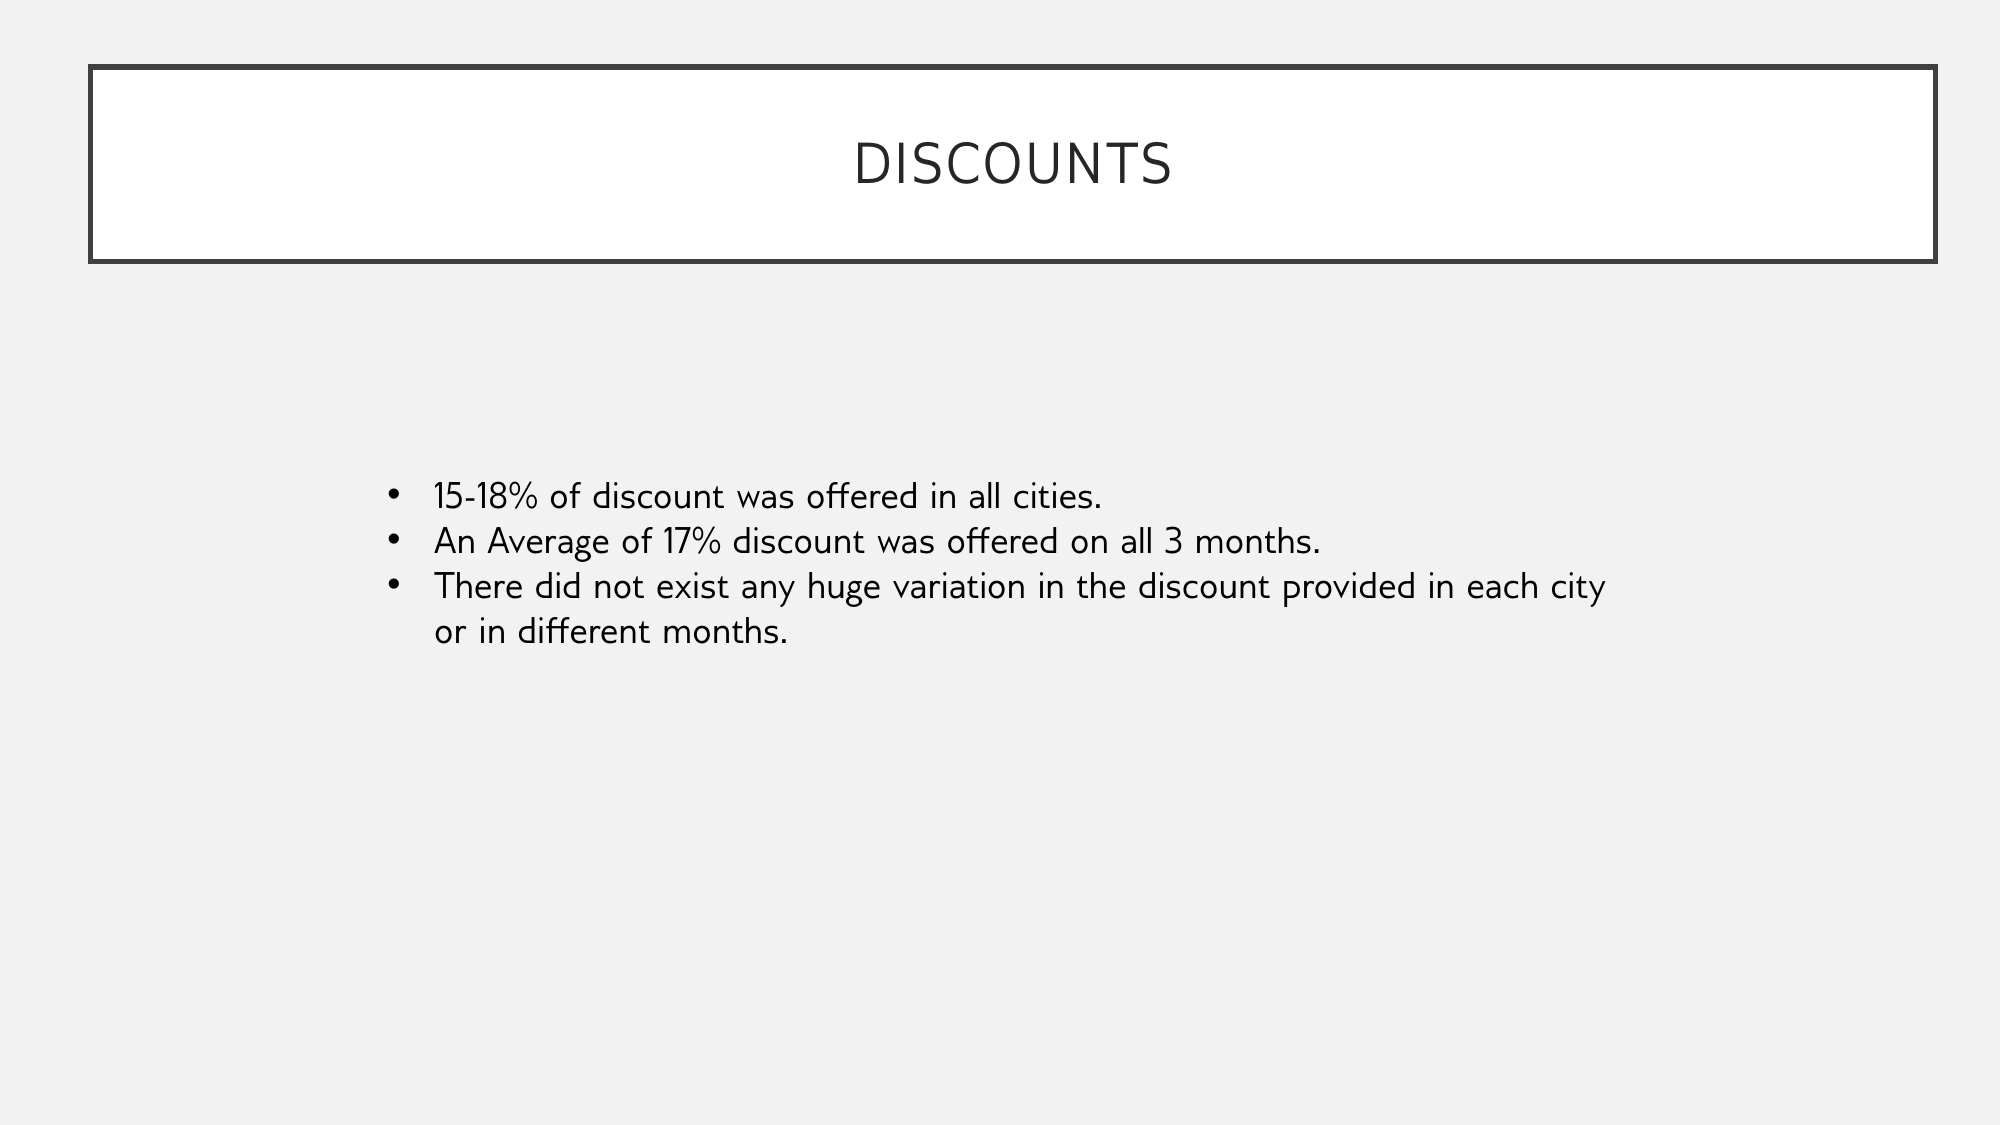

# Discounts
15-18% of discount was offered in all cities.
An Average of 17% discount was offered on all 3 months.
There did not exist any huge variation in the discount provided in each city or in different months.